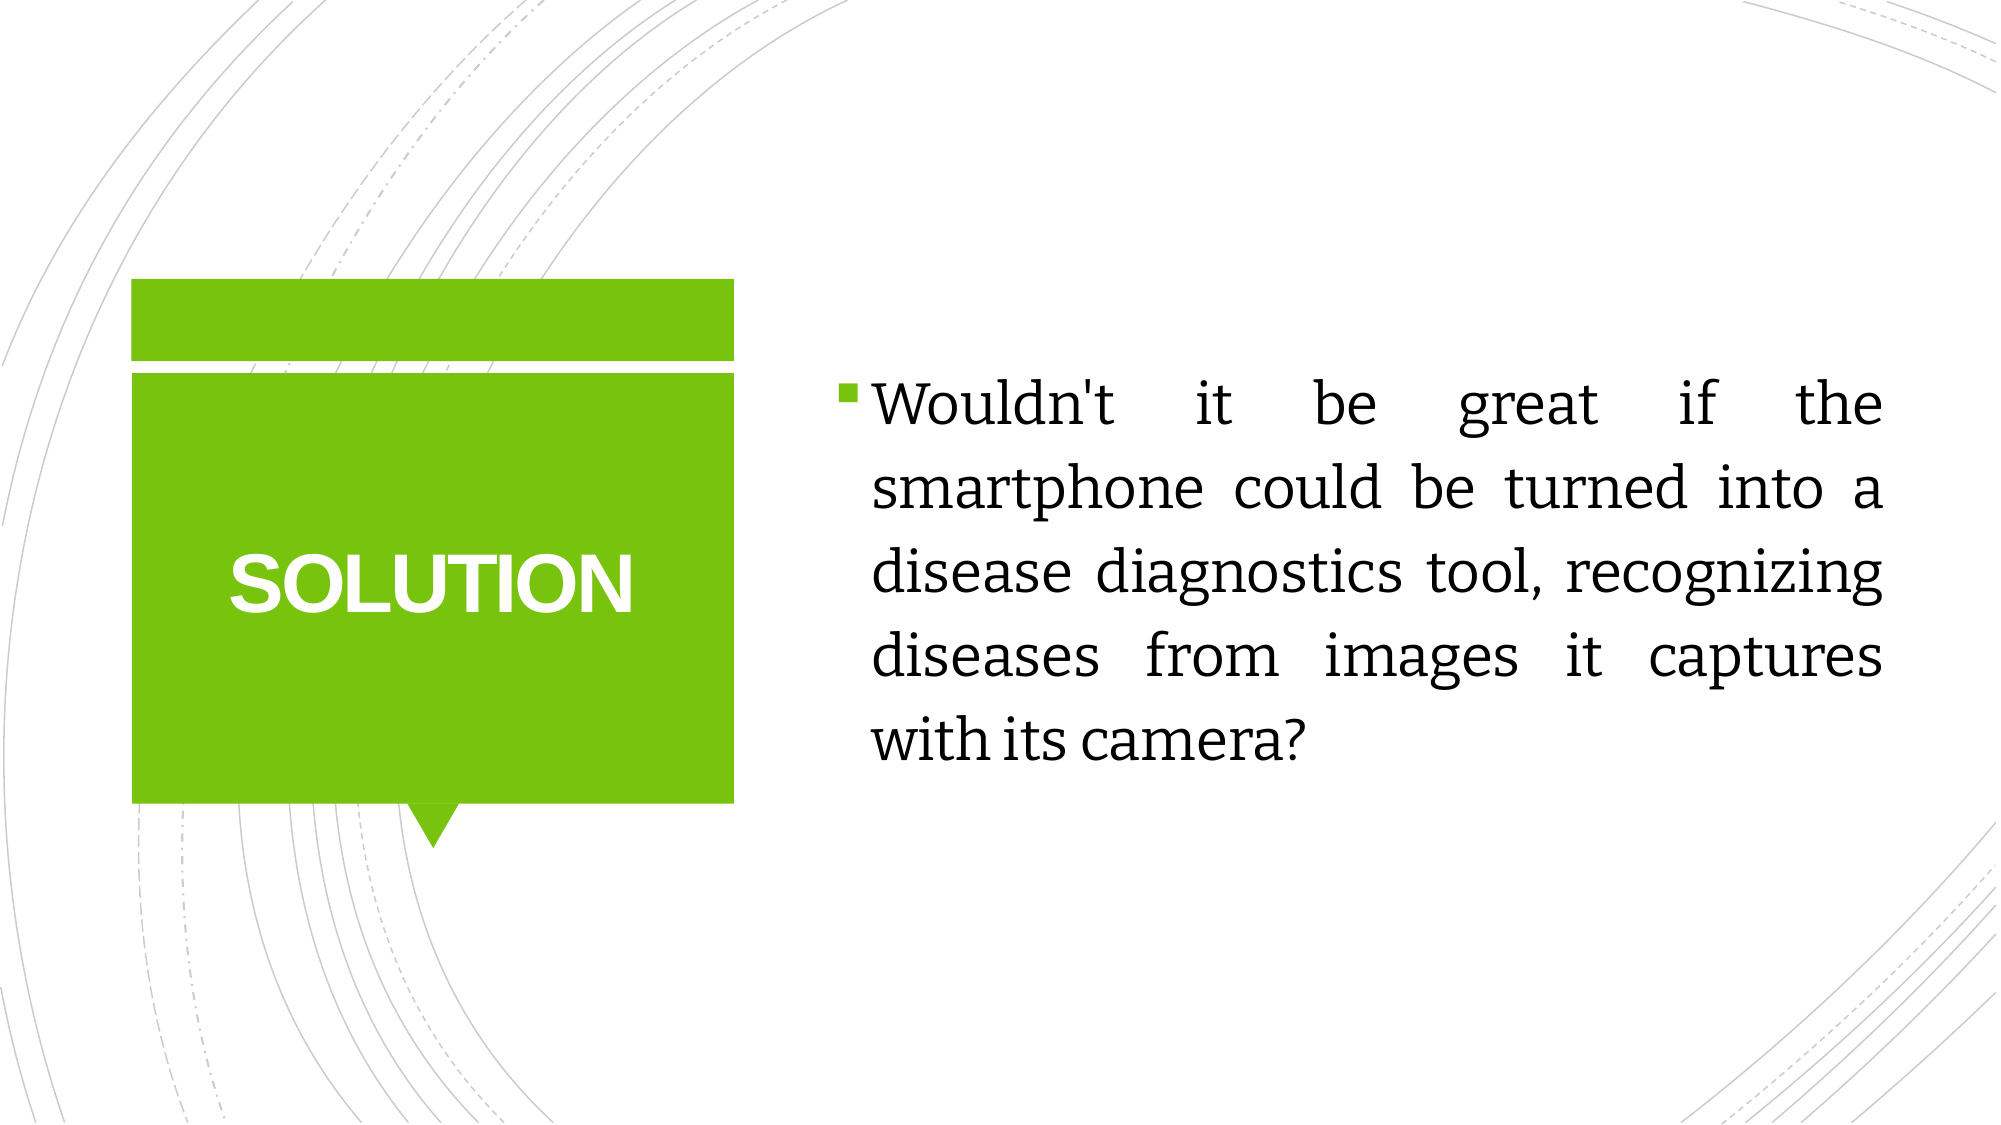

Wouldn't it be great if the smartphone could be turned into a disease diagnostics tool, recognizing diseases from images it captures with its camera?
# SOLUTION